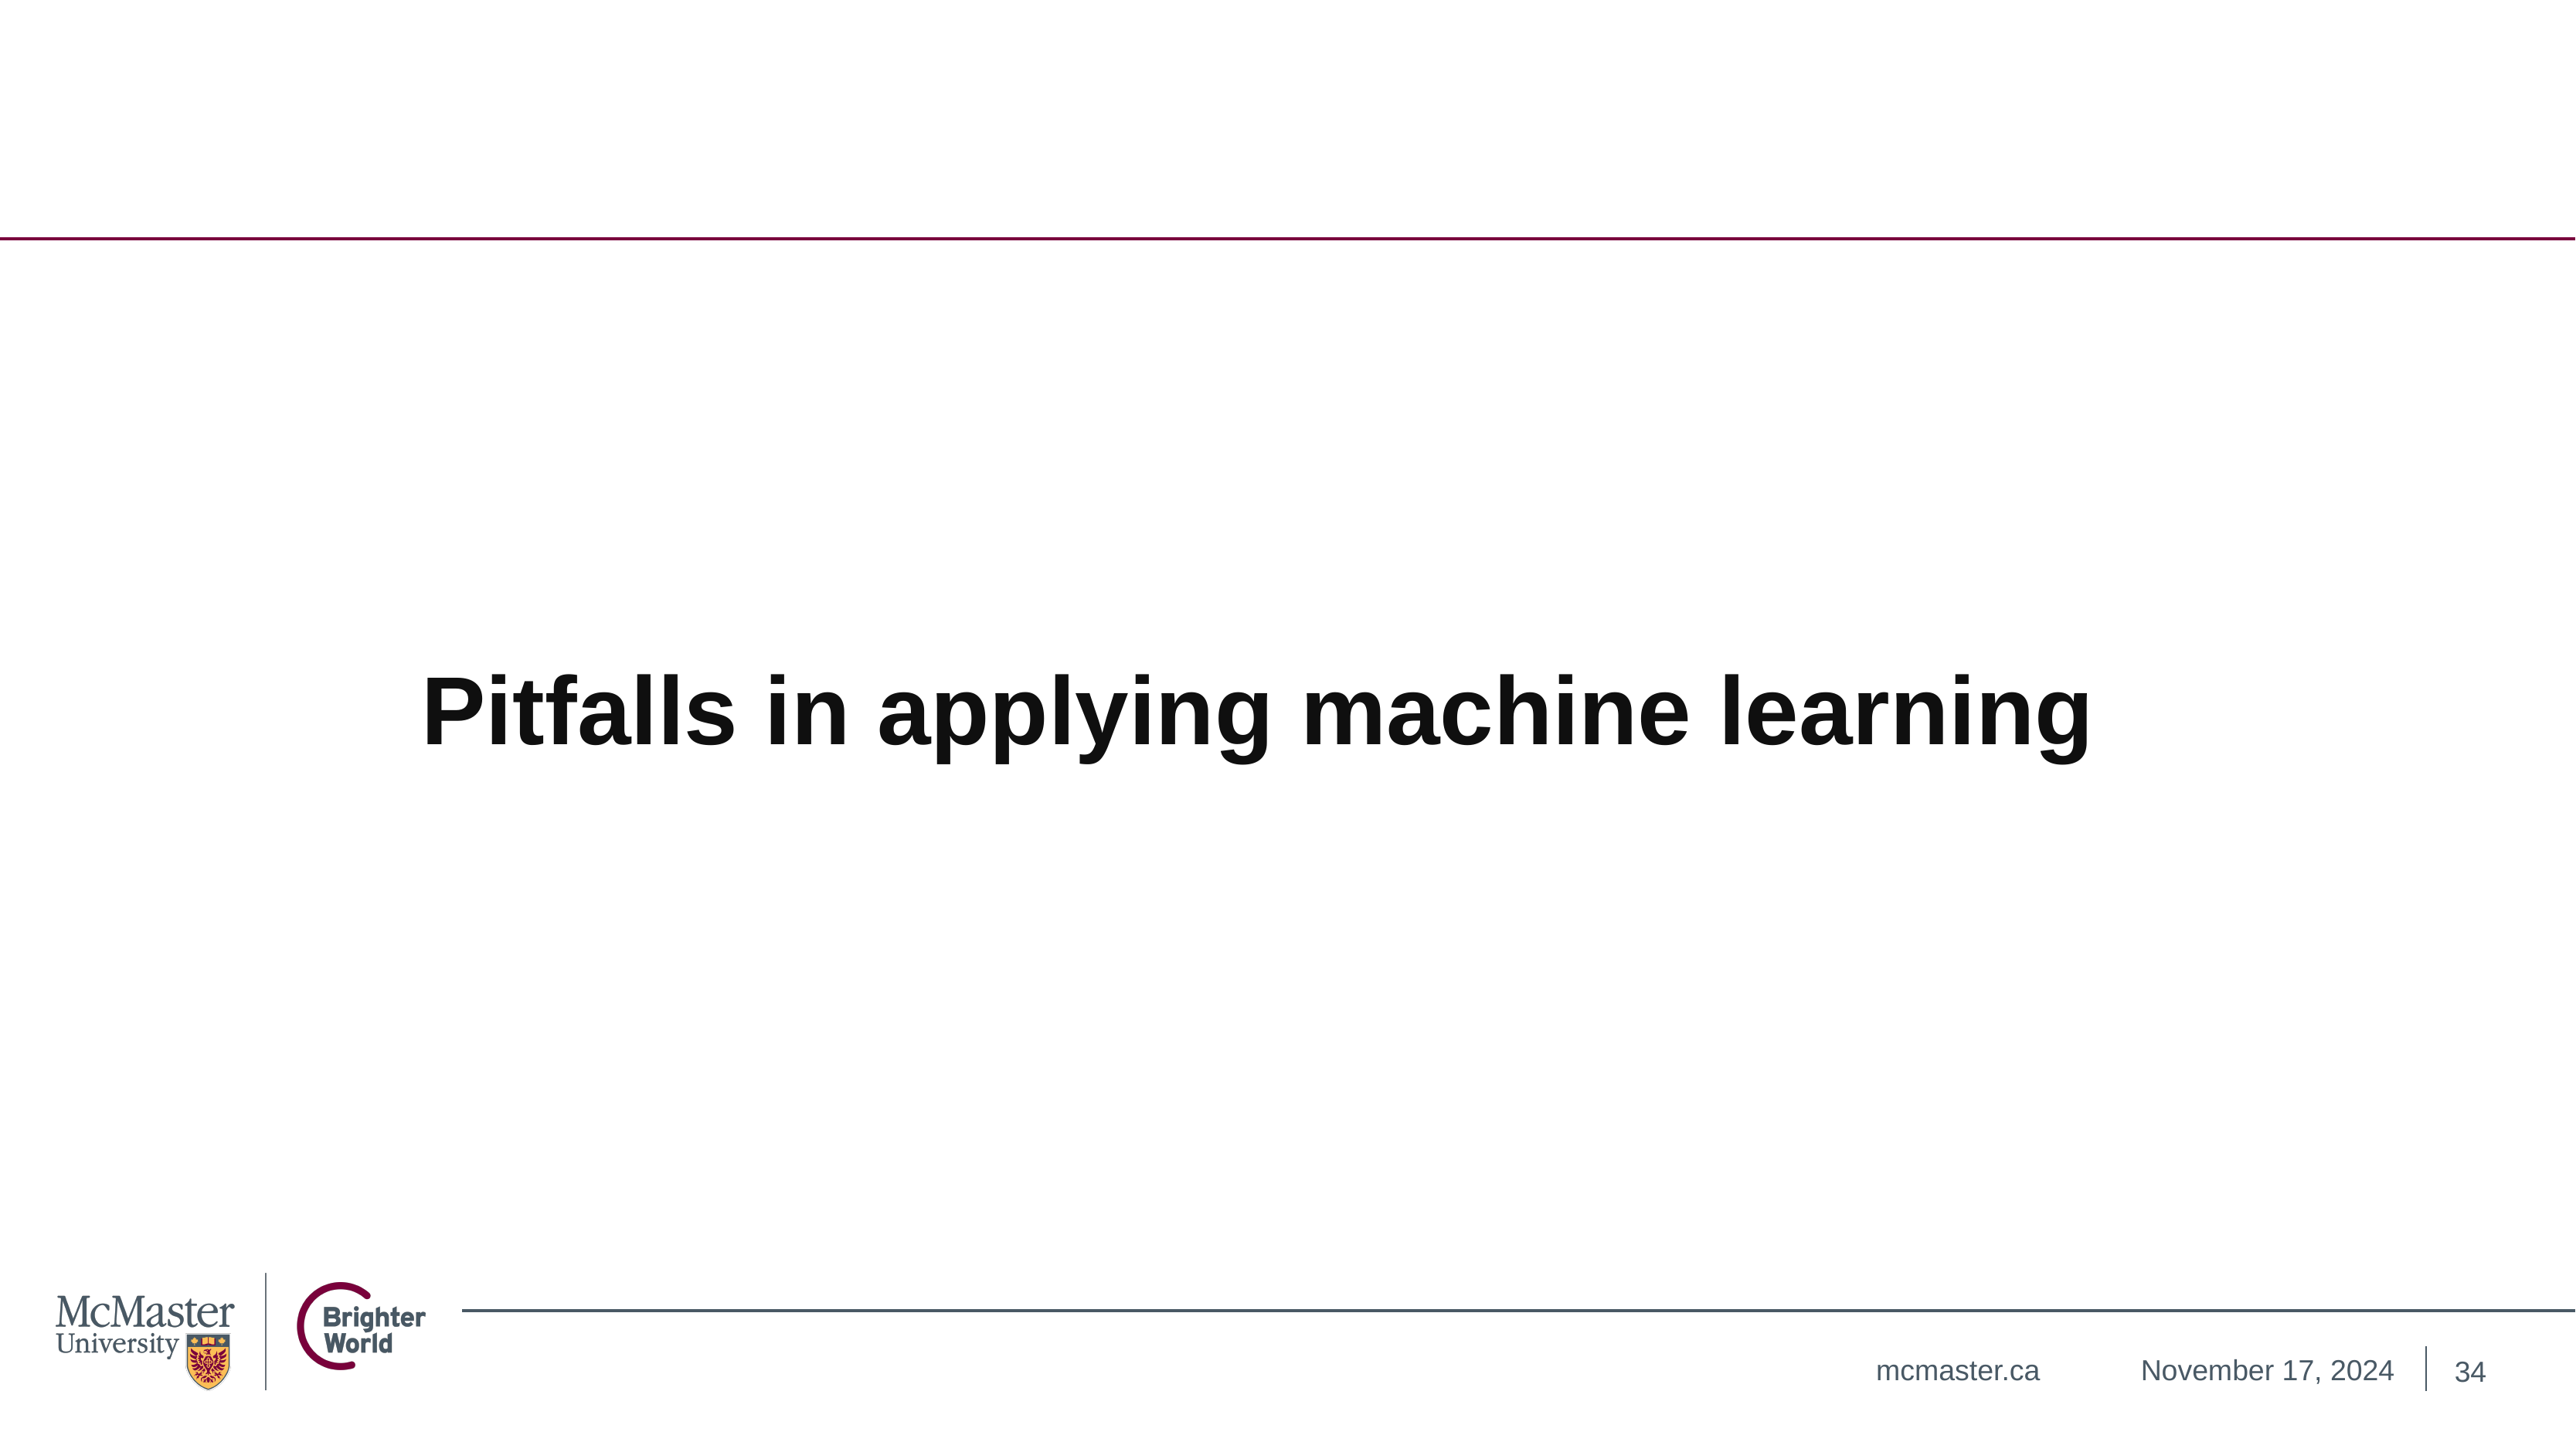

# Pitfalls in applying machine learning
34
November 17, 2024